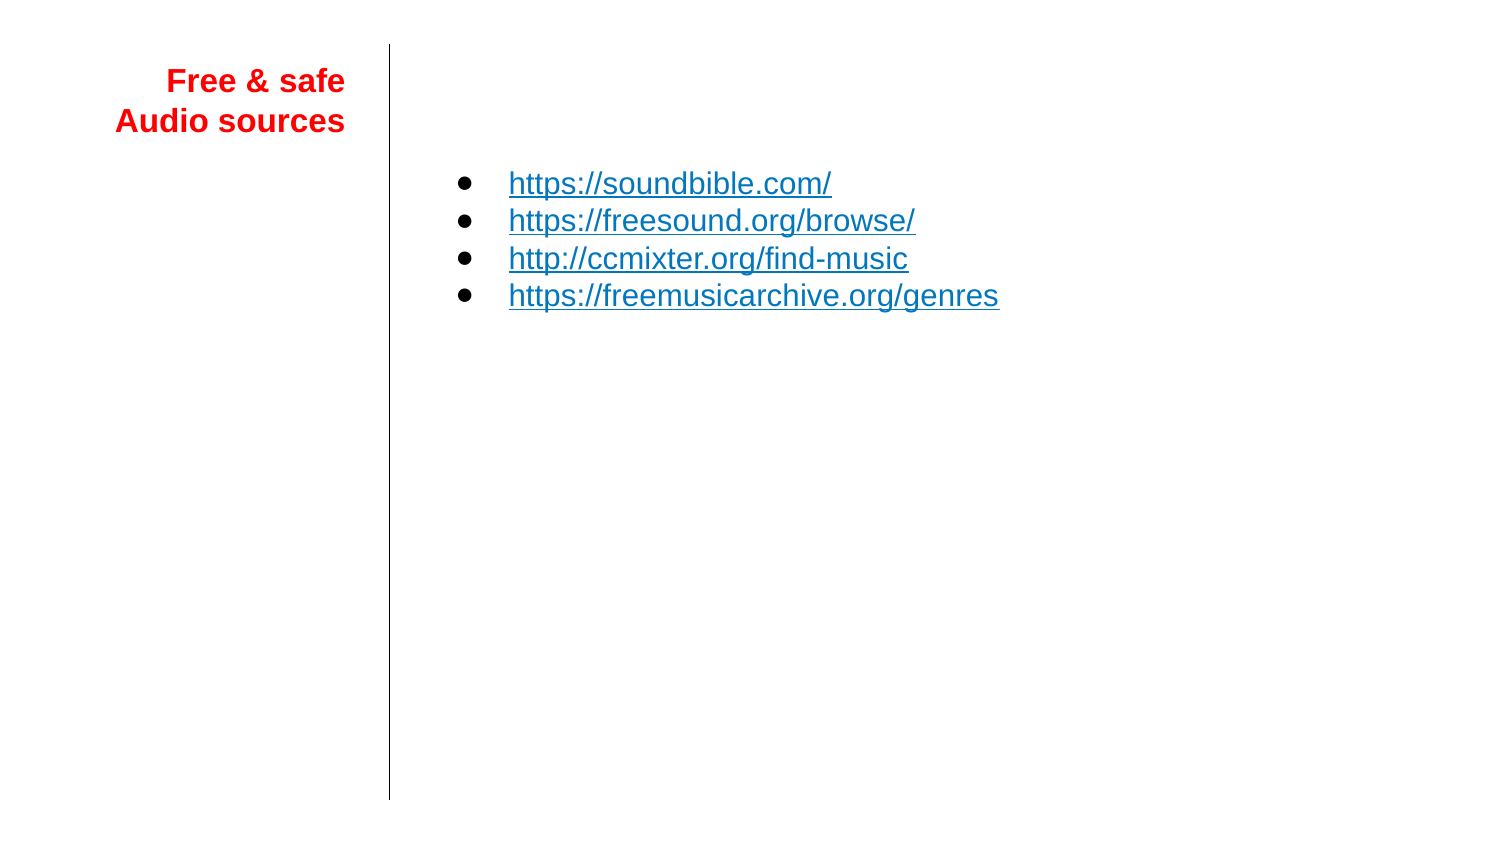

# Free & safe Audio sources
https://soundbible.com/
https://freesound.org/browse/
http://ccmixter.org/find-music
https://freemusicarchive.org/genres